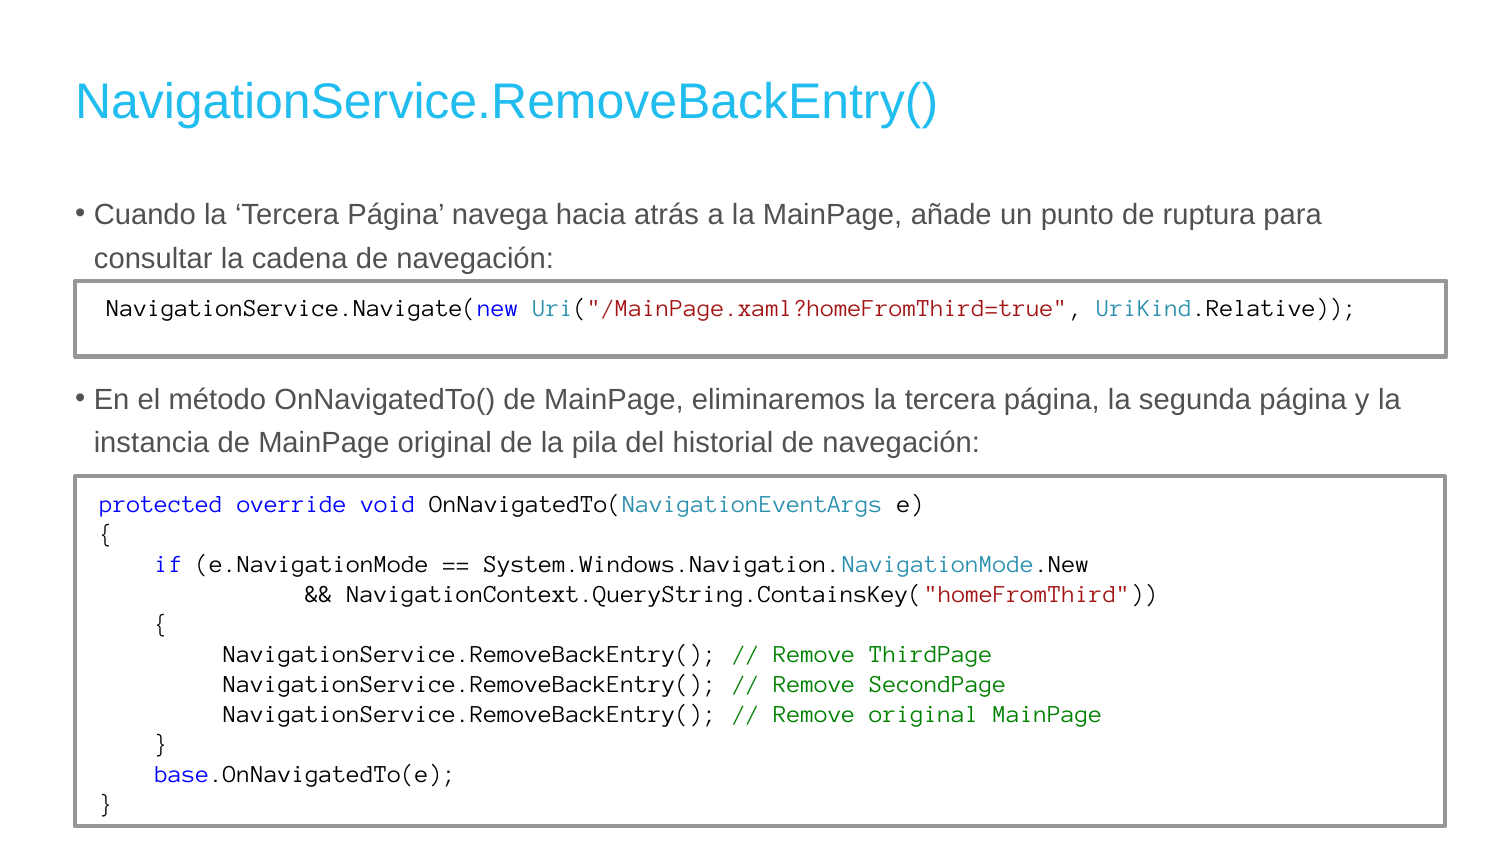

# NavigationService.RemoveBackEntry()
Cuando la ‘Tercera Página’ navega hacia atrás a la MainPage, añade un punto de ruptura para consultar la cadena de navegación:

En el método OnNavigatedTo() de MainPage, eliminaremos la tercera página, la segunda página y la instancia de MainPage original de la pila del historial de navegación:
  NavigationService.Navigate(new Uri("/MainPage.xaml?homeFromThird=true", UriKind.Relative));
 protected override void OnNavigatedTo(NavigationEventArgs e)
 {
     if (e.NavigationMode == System.Windows.Navigation.NavigationMode.New
                && NavigationContext.QueryString.ContainsKey("homeFromThird"))
     {
          NavigationService.RemoveBackEntry(); // Remove ThirdPage
          NavigationService.RemoveBackEntry(); // Remove SecondPage
          NavigationService.RemoveBackEntry(); // Remove original MainPage
     }
     base.OnNavigatedTo(e);
 }
12